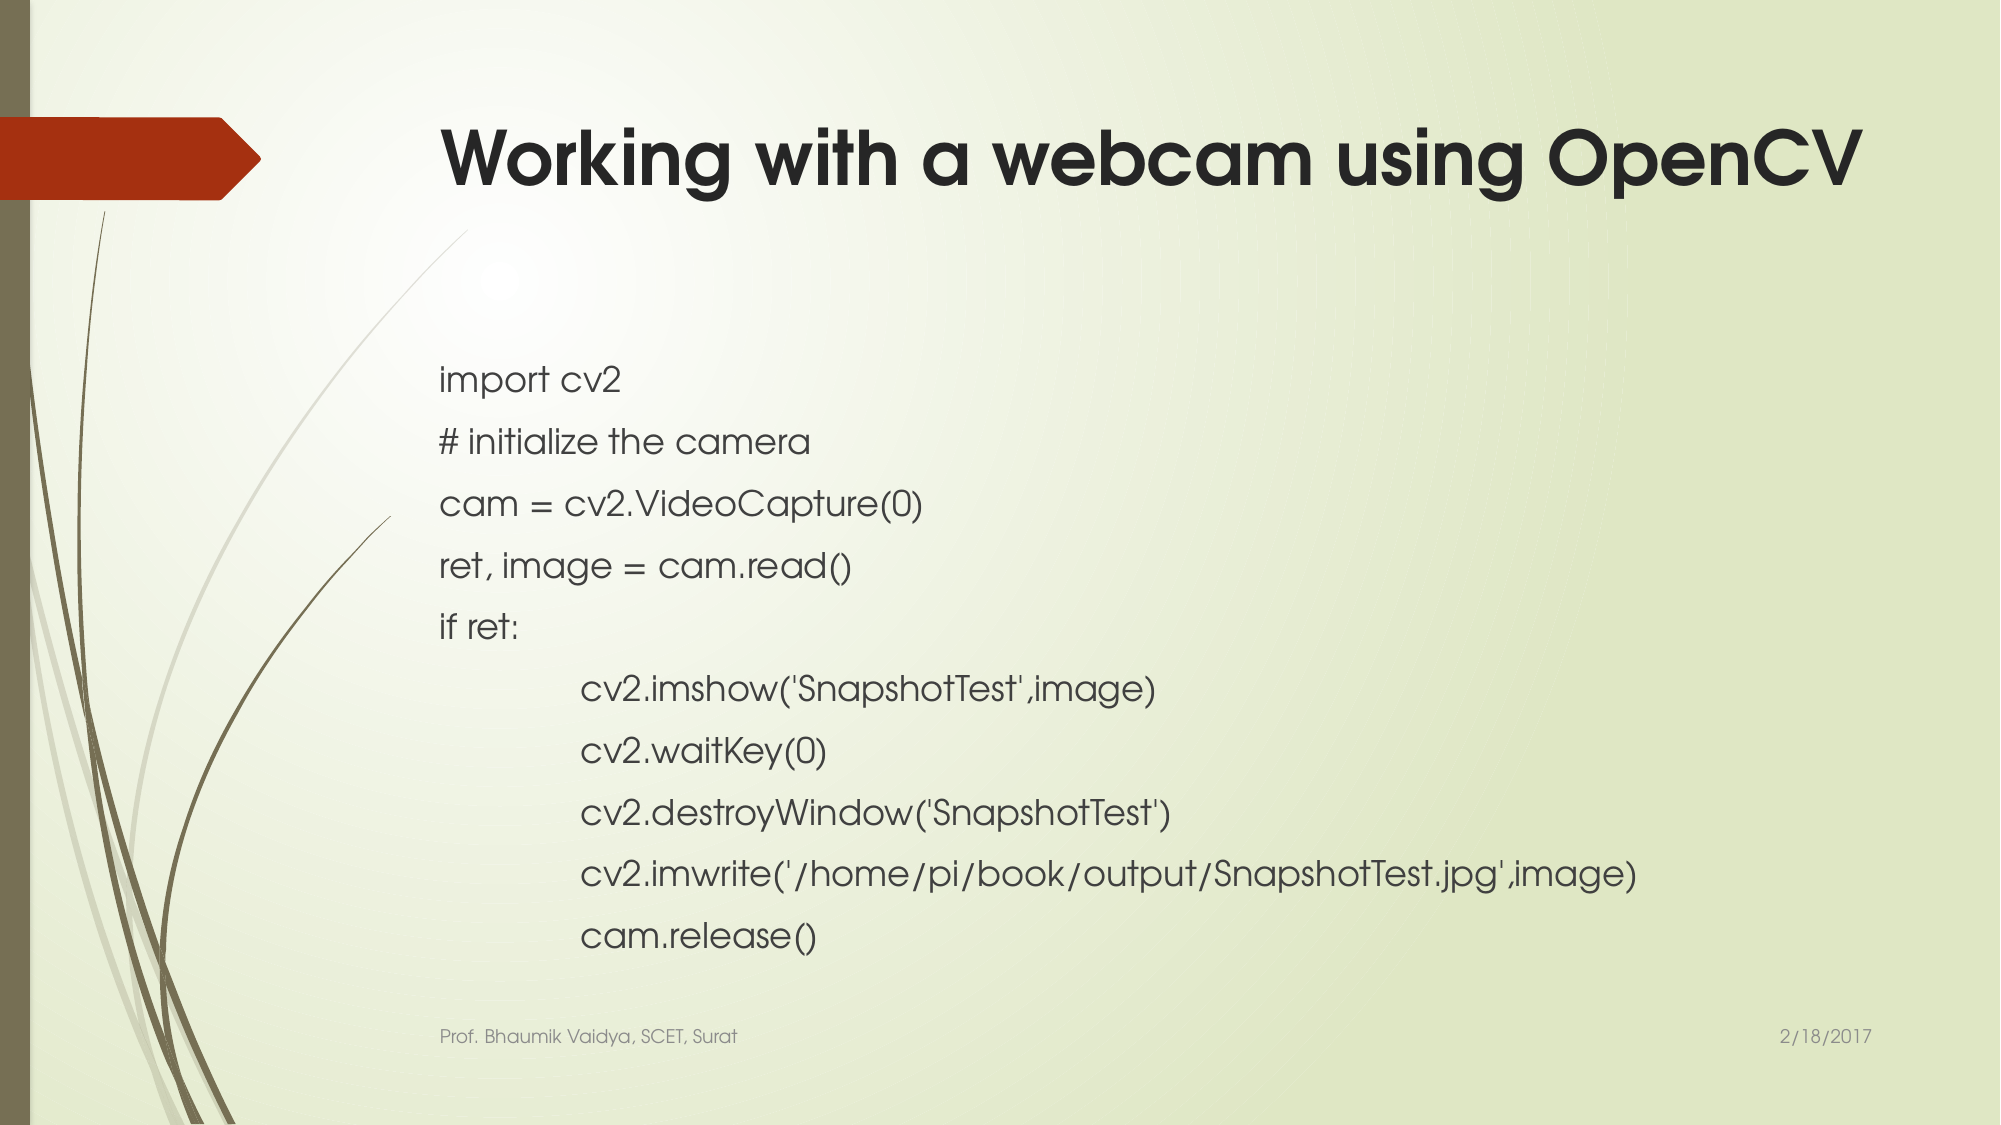

# Working with a webcam using OpenCV
import cv2
# initialize the camera
cam = cv2.VideoCapture(0)
ret, image = cam.read()
if ret:
	cv2.imshow('SnapshotTest',image)
	cv2.waitKey(0)
	cv2.destroyWindow('SnapshotTest')
	cv2.imwrite('/home/pi/book/output/SnapshotTest.jpg',image)
	cam.release()
2/18/2017
Prof. Bhaumik Vaidya, SCET, Surat